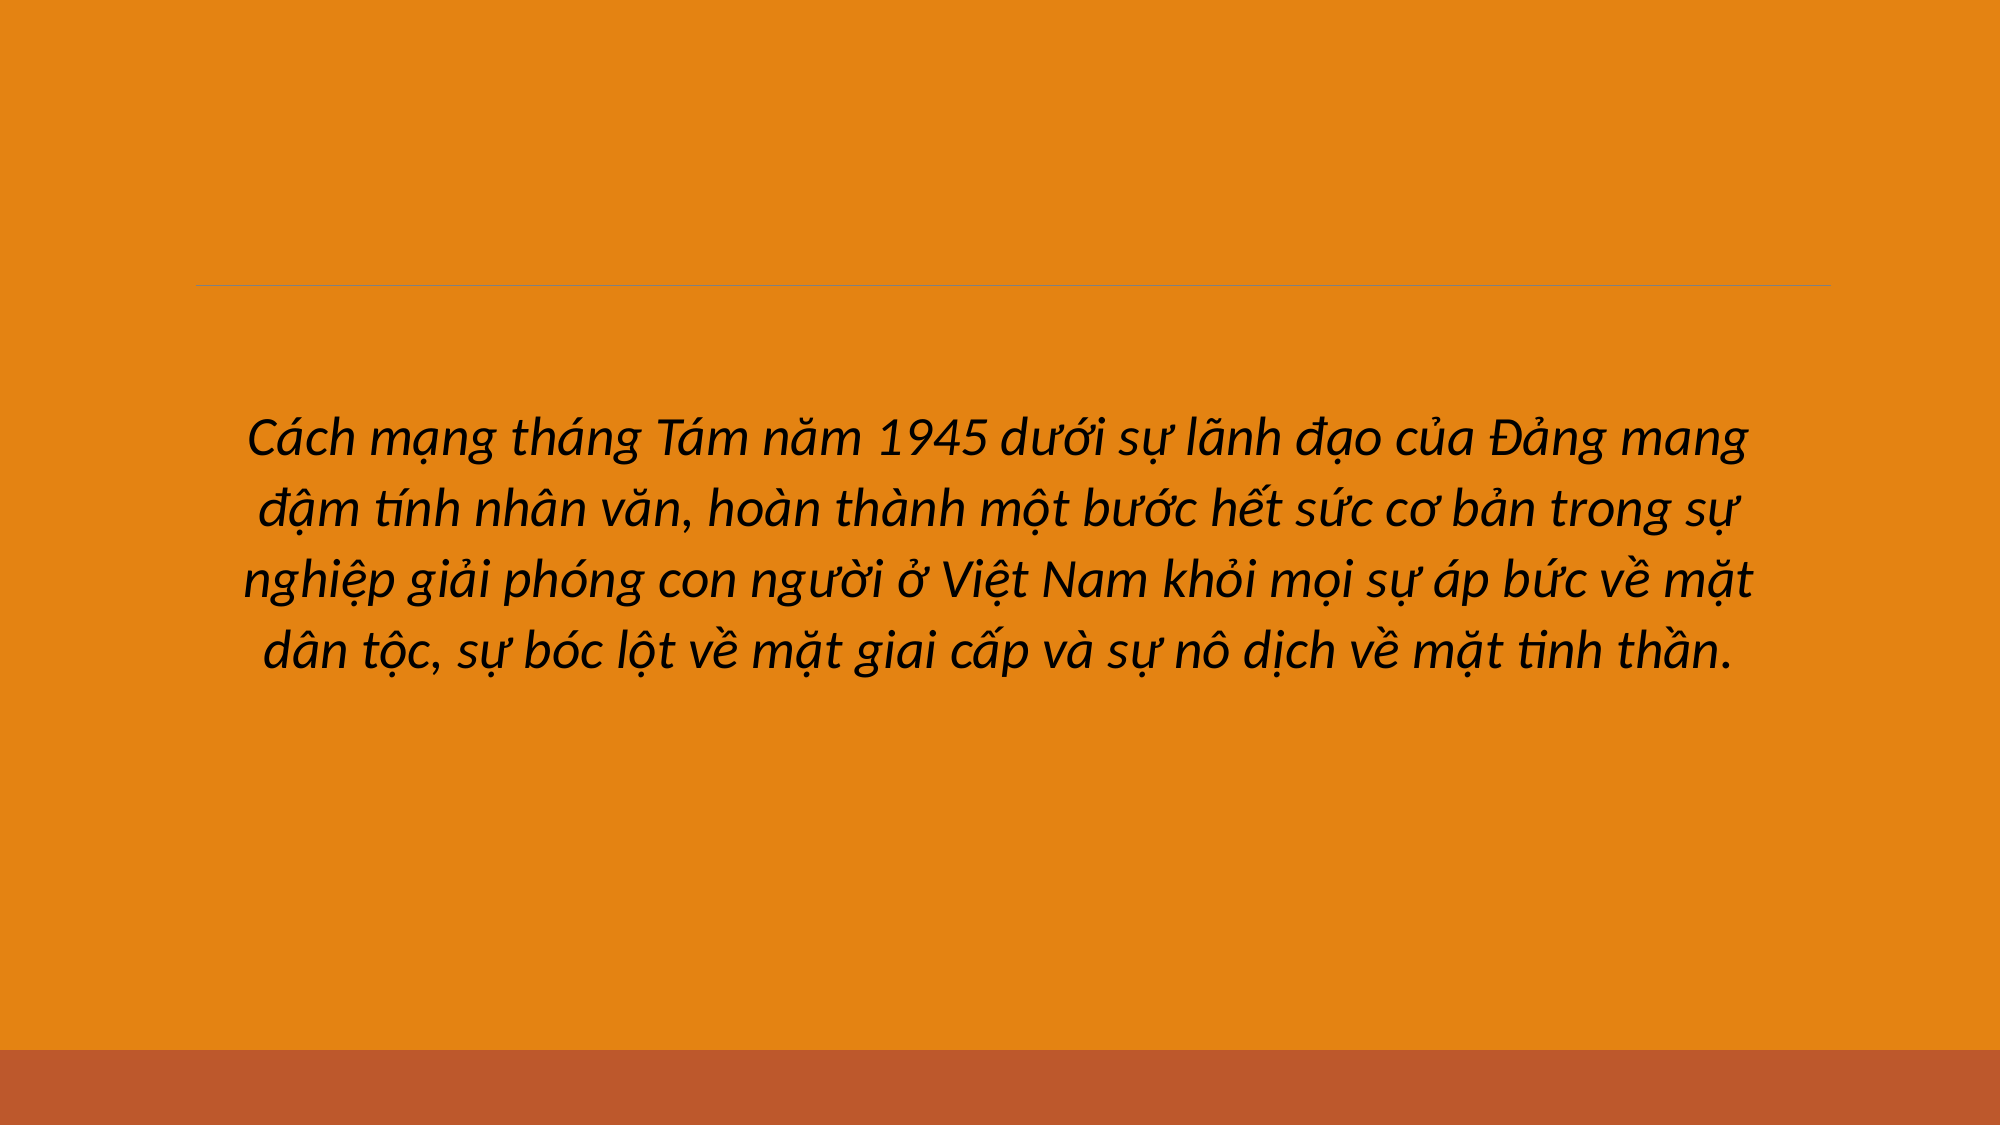

Cách mạng tháng Tám năm 1945 dưới sự lãnh đạo của Đảng mang đậm tính nhân văn, hoàn thành một bước hết sức cơ bản trong sự nghiệp giải phóng con người ở Việt Nam khỏi mọi sự áp bức về mặt dân tộc, sự bóc lột về mặt giai cấp và sự nô dịch về mặt tinh thần.

123